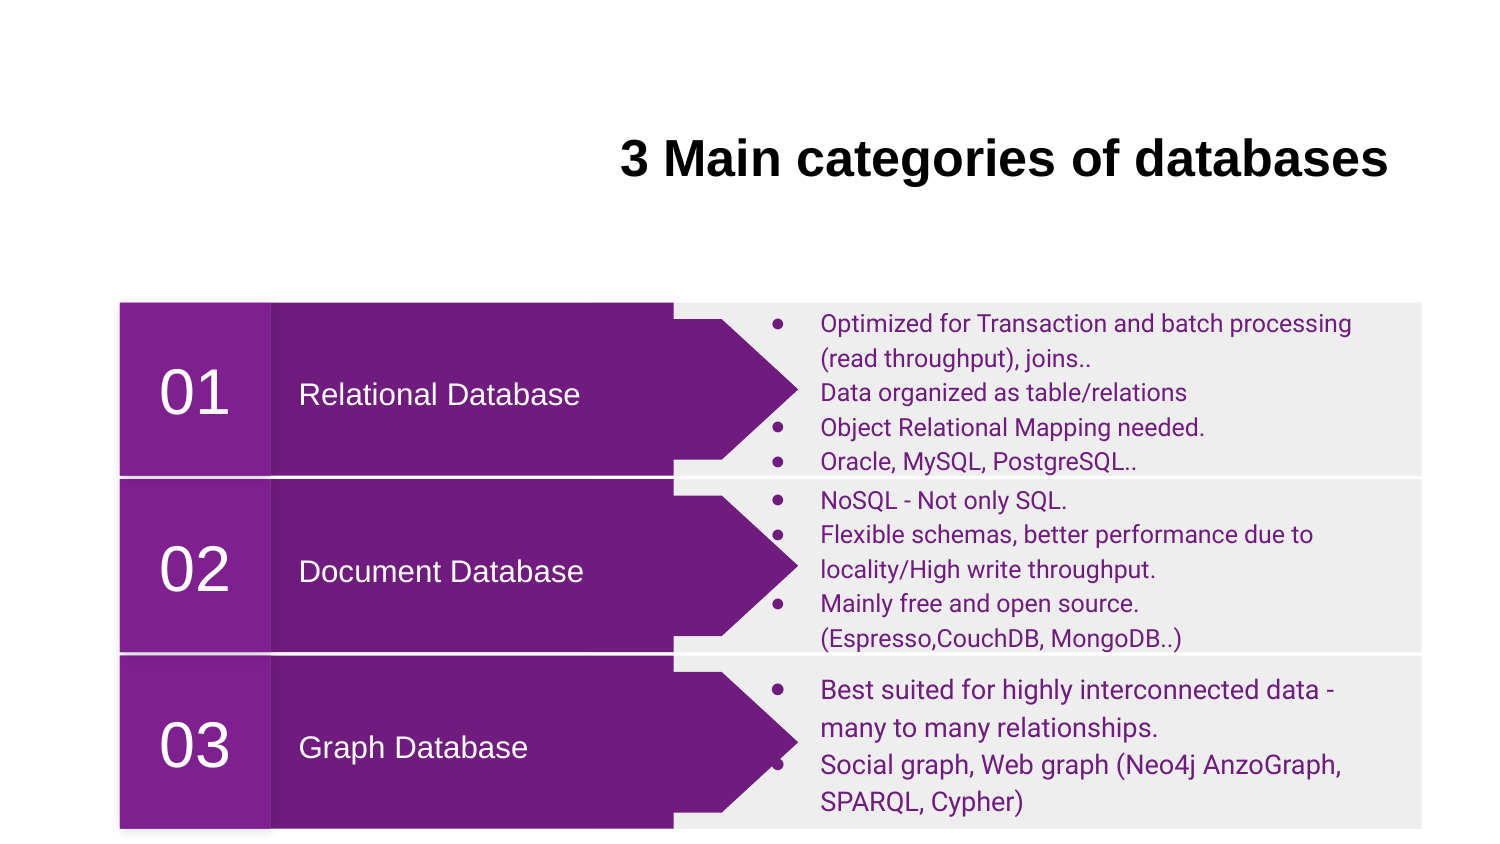

# 3 Main categories of databases

01

Optimized for Transaction and batch processing (read throughput), joins..
Data organized as table/relations
Object Relational Mapping needed.
Oracle, MySQL, PostgreSQL..
Relational Database

02

NoSQL - Not only SQL.
Flexible schemas, better performance due to locality/High write throughput.
Mainly free and open source. (Espresso,CouchDB, MongoDB..)
Document Database

03

Best suited for highly interconnected data - many to many relationships.
Social graph, Web graph (Neo4j AnzoGraph, SPARQL, Cypher)
Graph Database